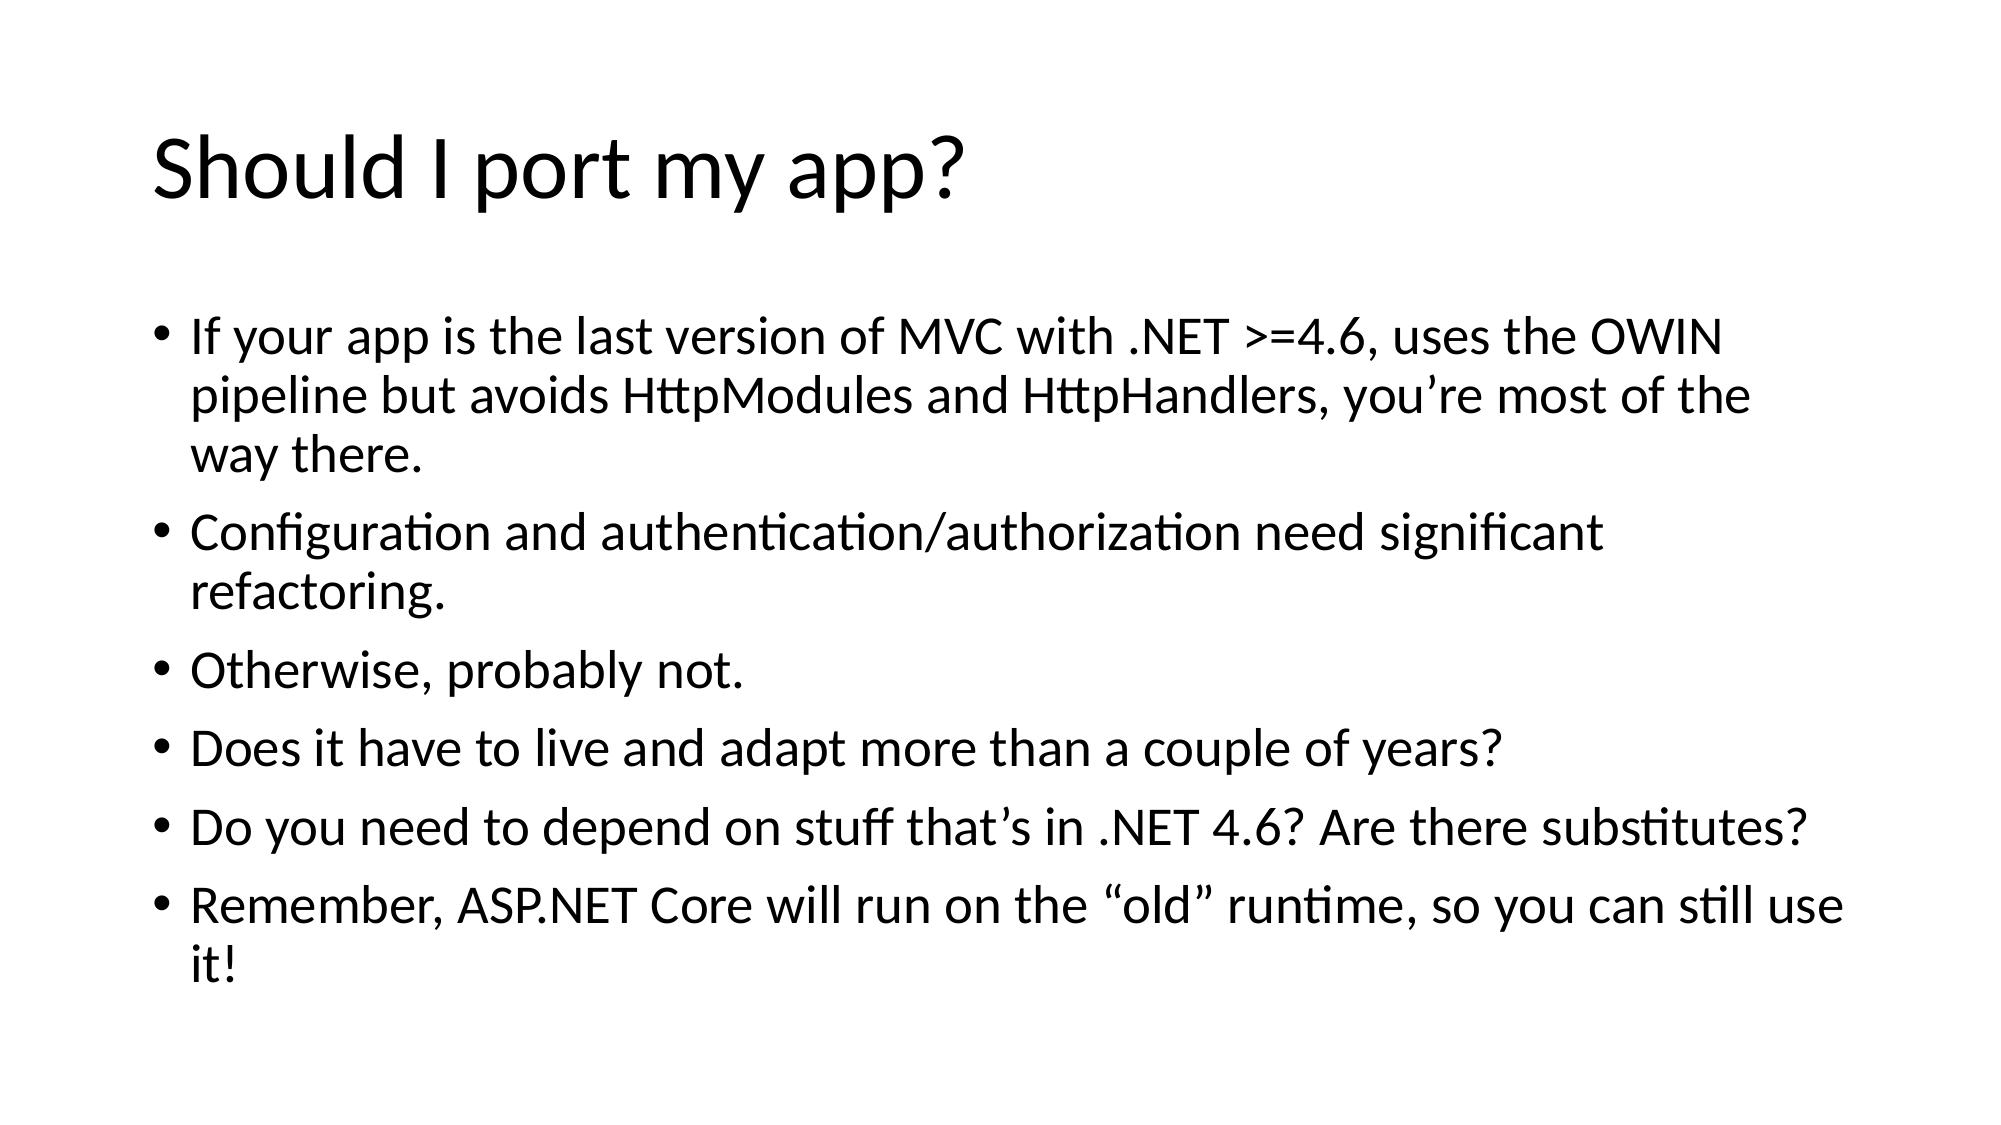

# Should I port my app?
If your app is the last version of MVC with .NET >=4.6, uses the OWIN pipeline but avoids HttpModules and HttpHandlers, you’re most of the way there.
Configuration and authentication/authorization need significant refactoring.
Otherwise, probably not.
Does it have to live and adapt more than a couple of years?
Do you need to depend on stuff that’s in .NET 4.6? Are there substitutes?
Remember, ASP.NET Core will run on the “old” runtime, so you can still use it!